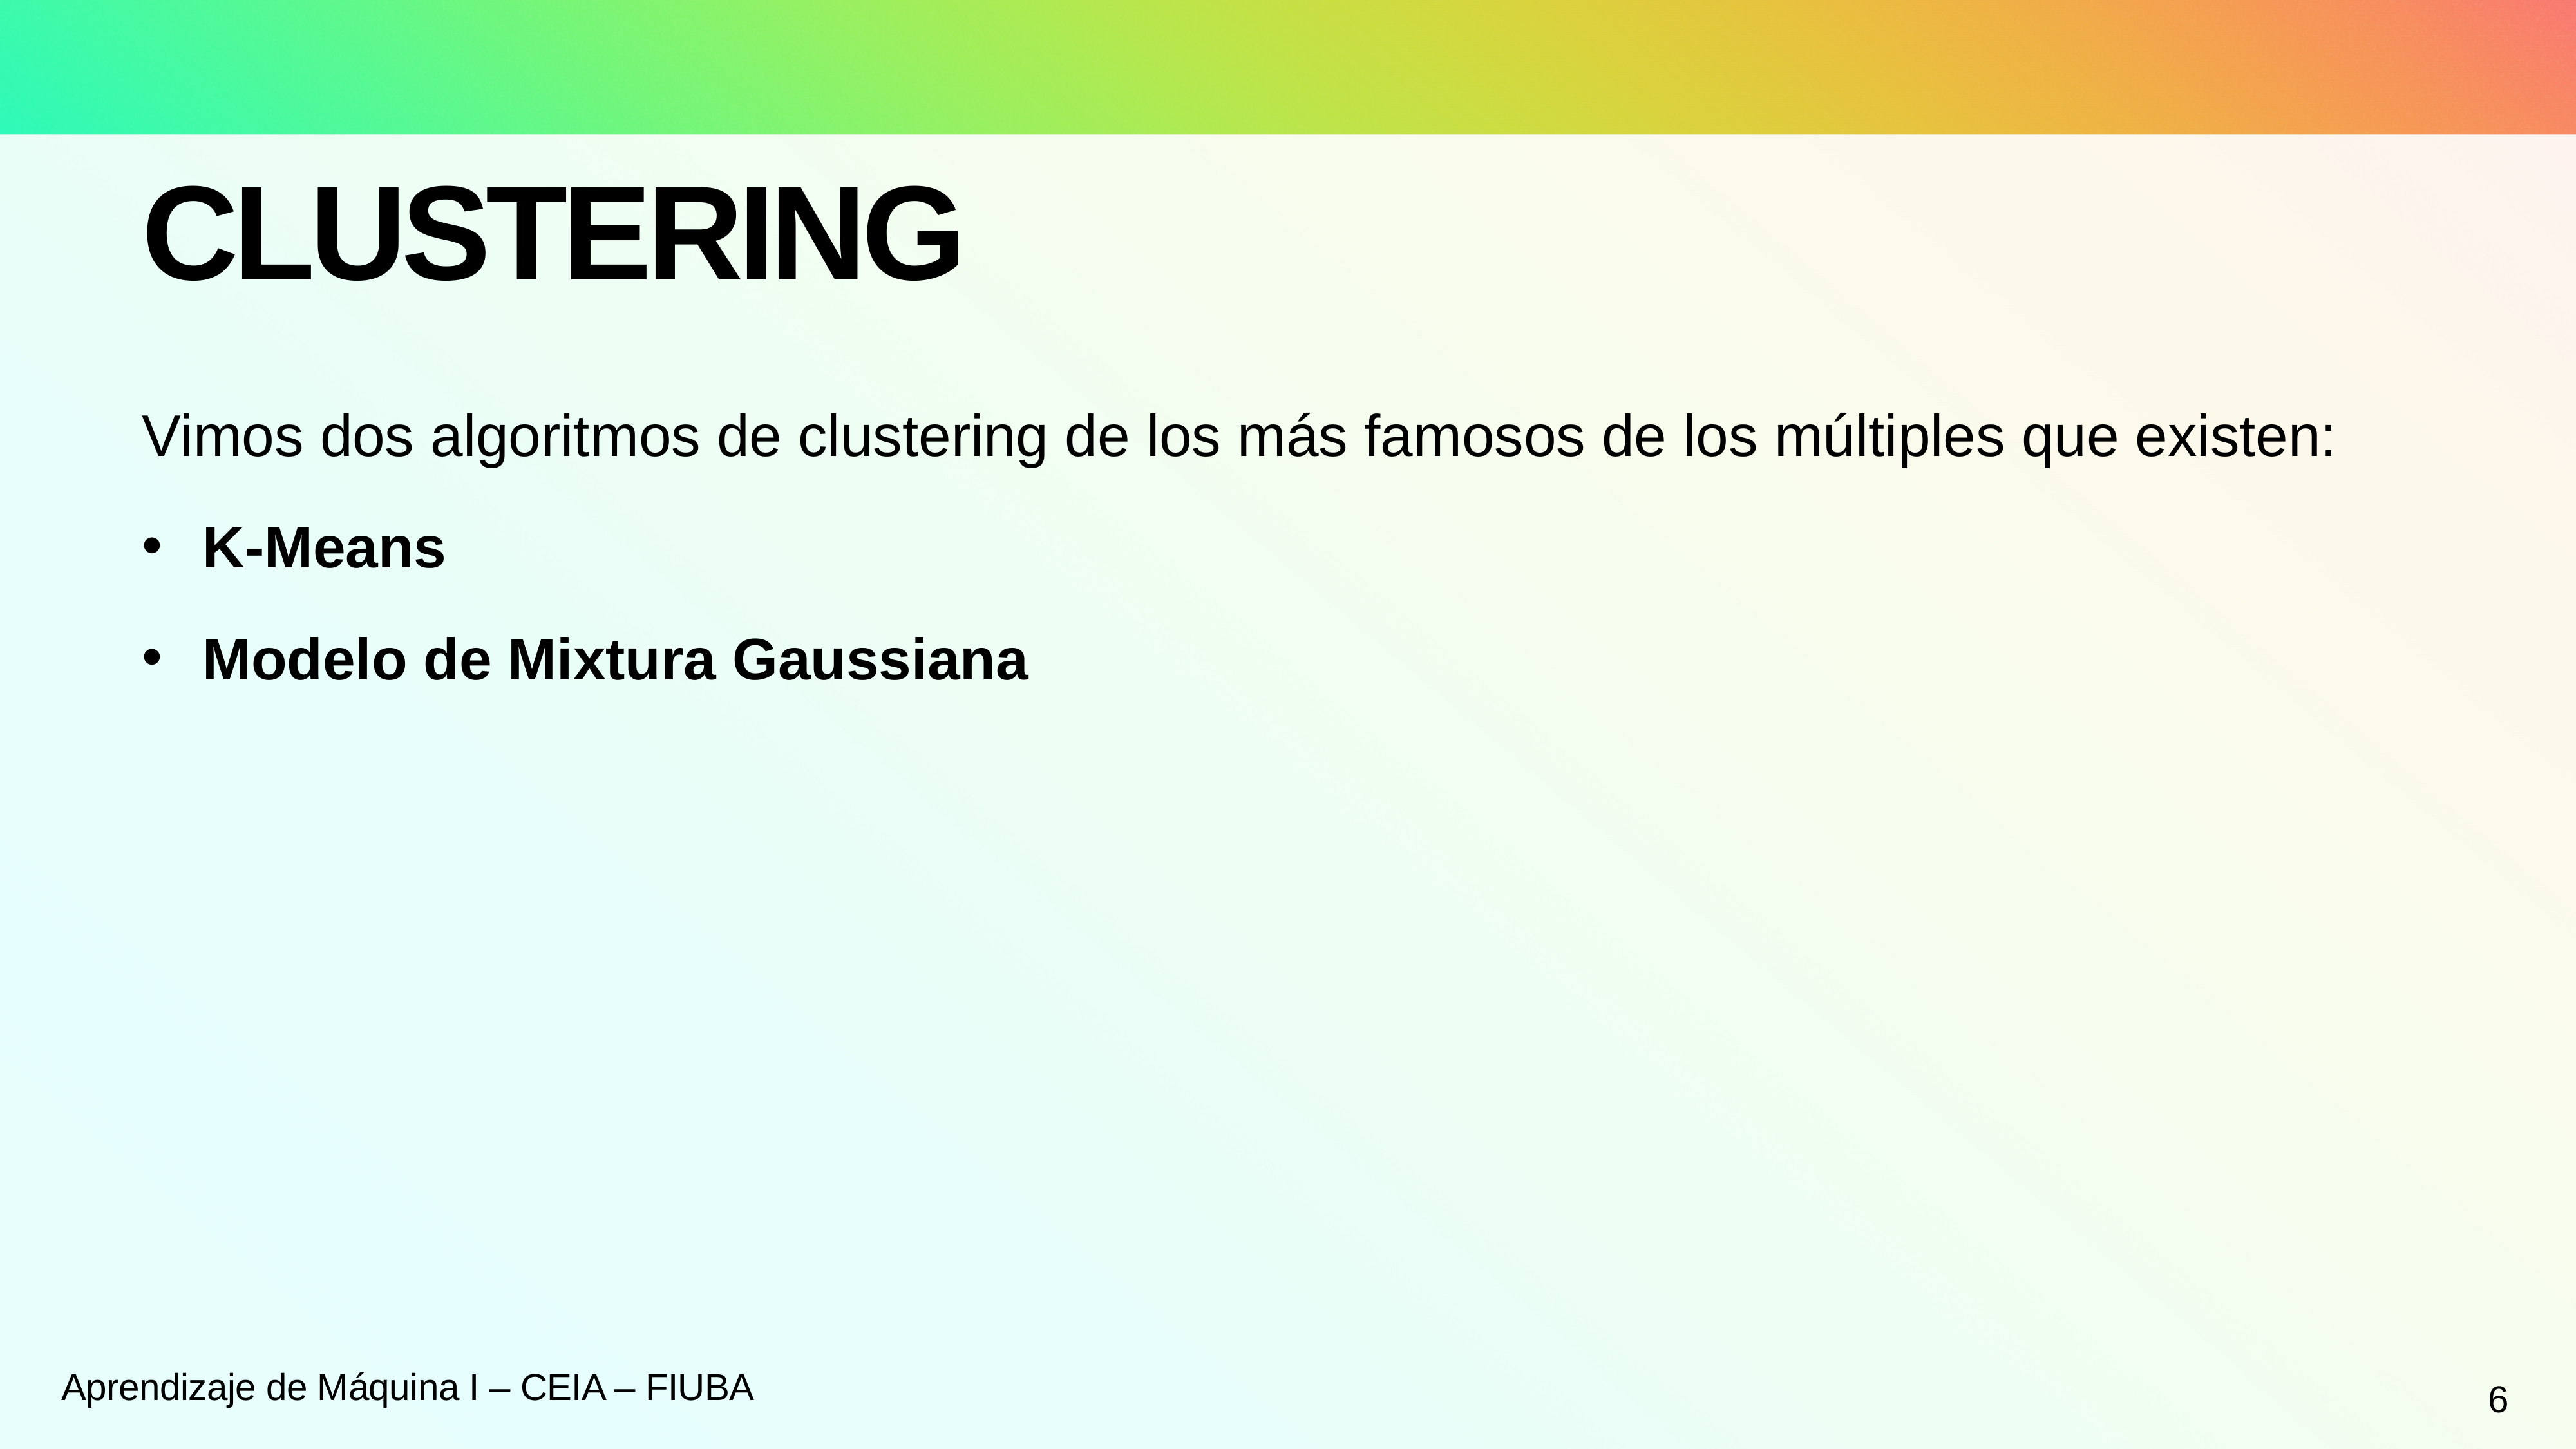

# Clustering
Vimos dos algoritmos de clustering de los más famosos de los múltiples que existen:
K-Means
Modelo de Mixtura Gaussiana

Aprendizaje de Máquina I – CEIA – FIUBA
6